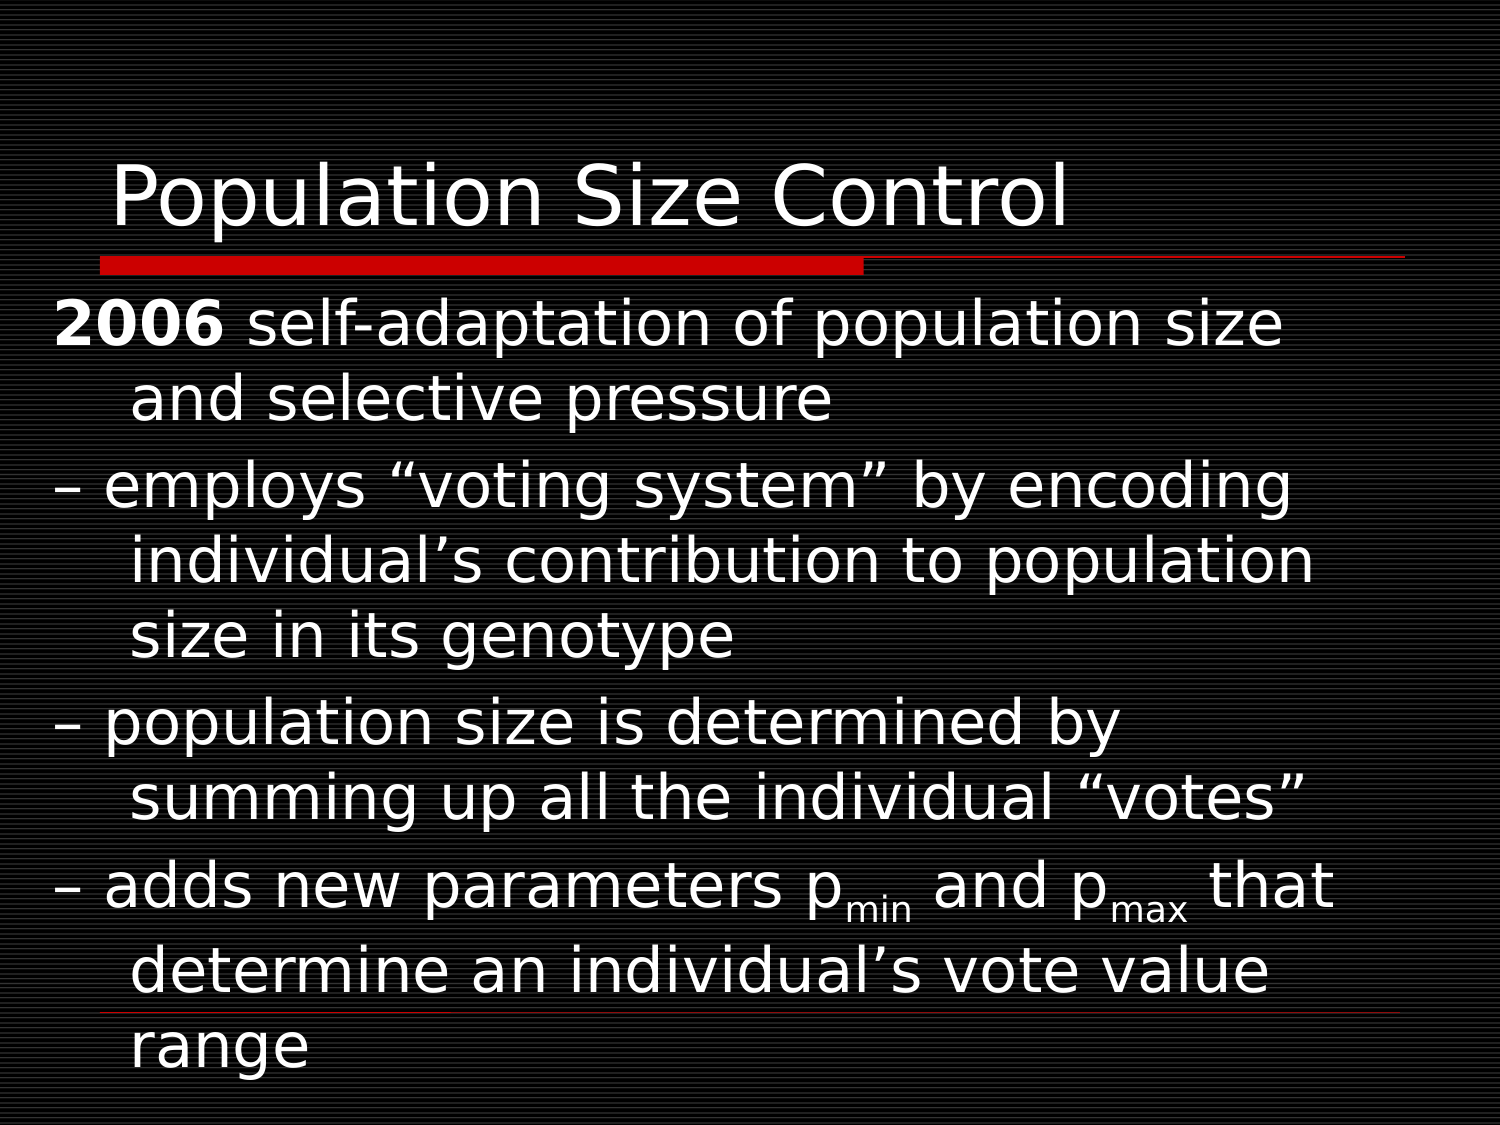

# Population Size Control
2006 self-adaptation of population size and selective pressure
– employs “voting system” by encoding individual’s contribution to population size in its genotype
– population size is determined by summing up all the individual “votes”
– adds new parameters pmin and pmax that determine an individual’s vote value range